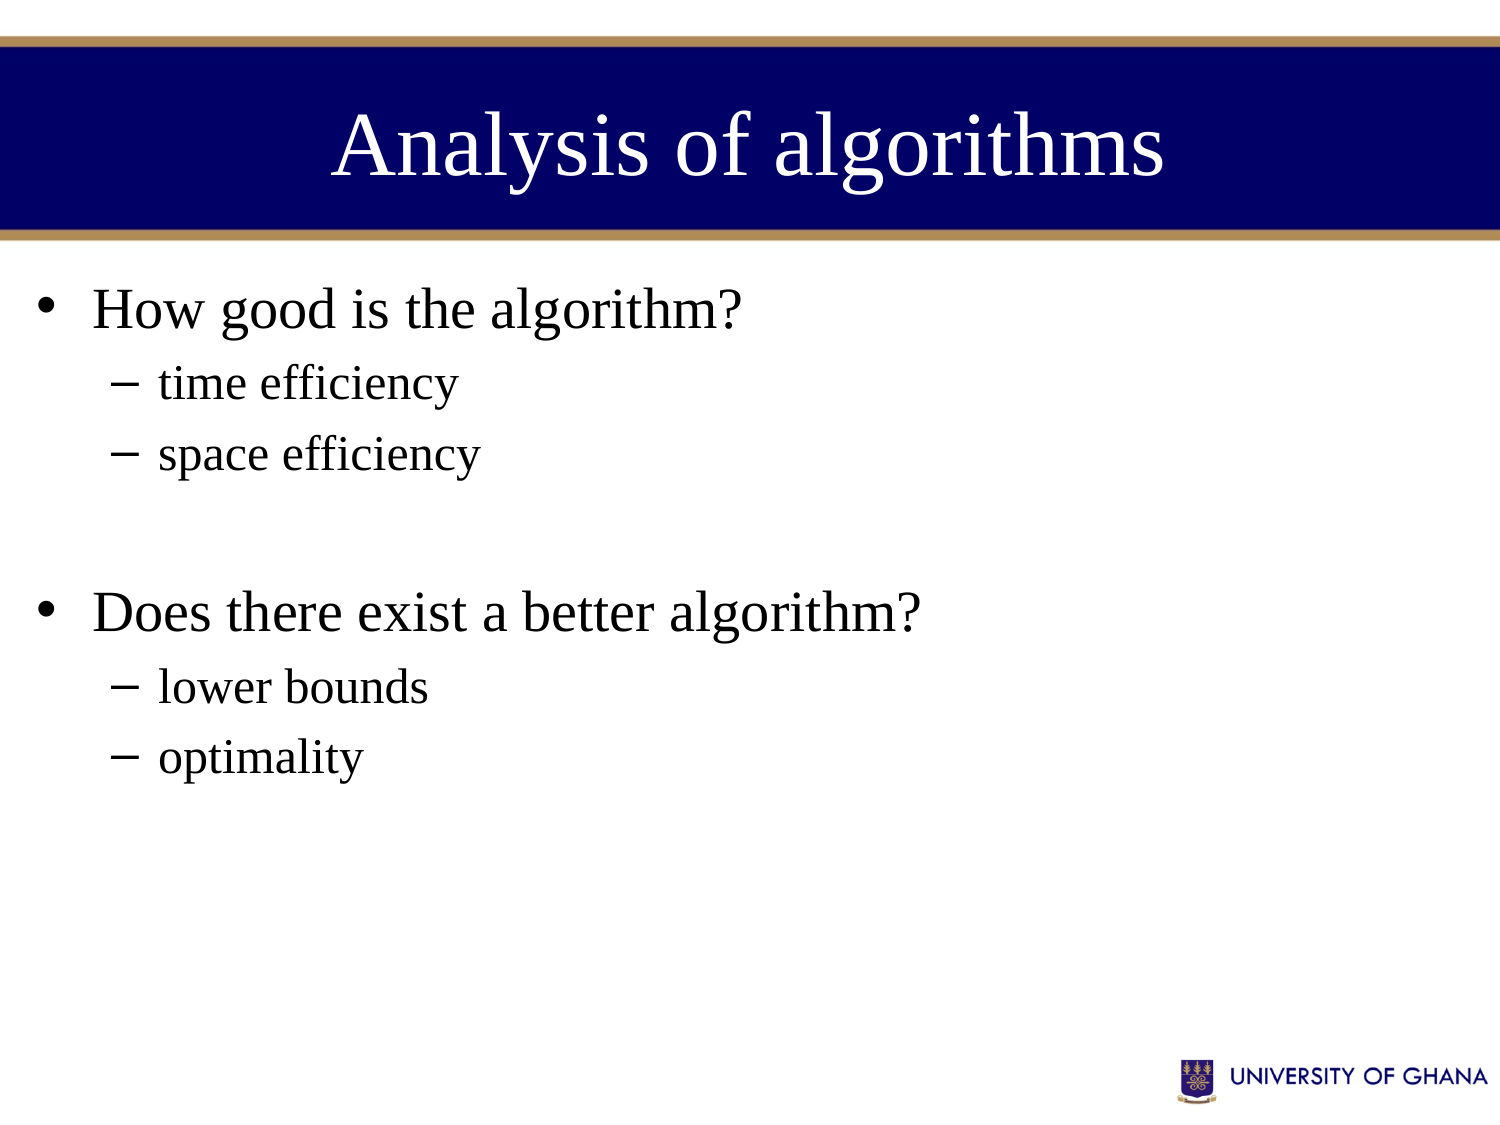

# Analysis of algorithms
How good is the algorithm?
time efficiency
space efficiency

Does there exist a better algorithm?
lower bounds
optimality